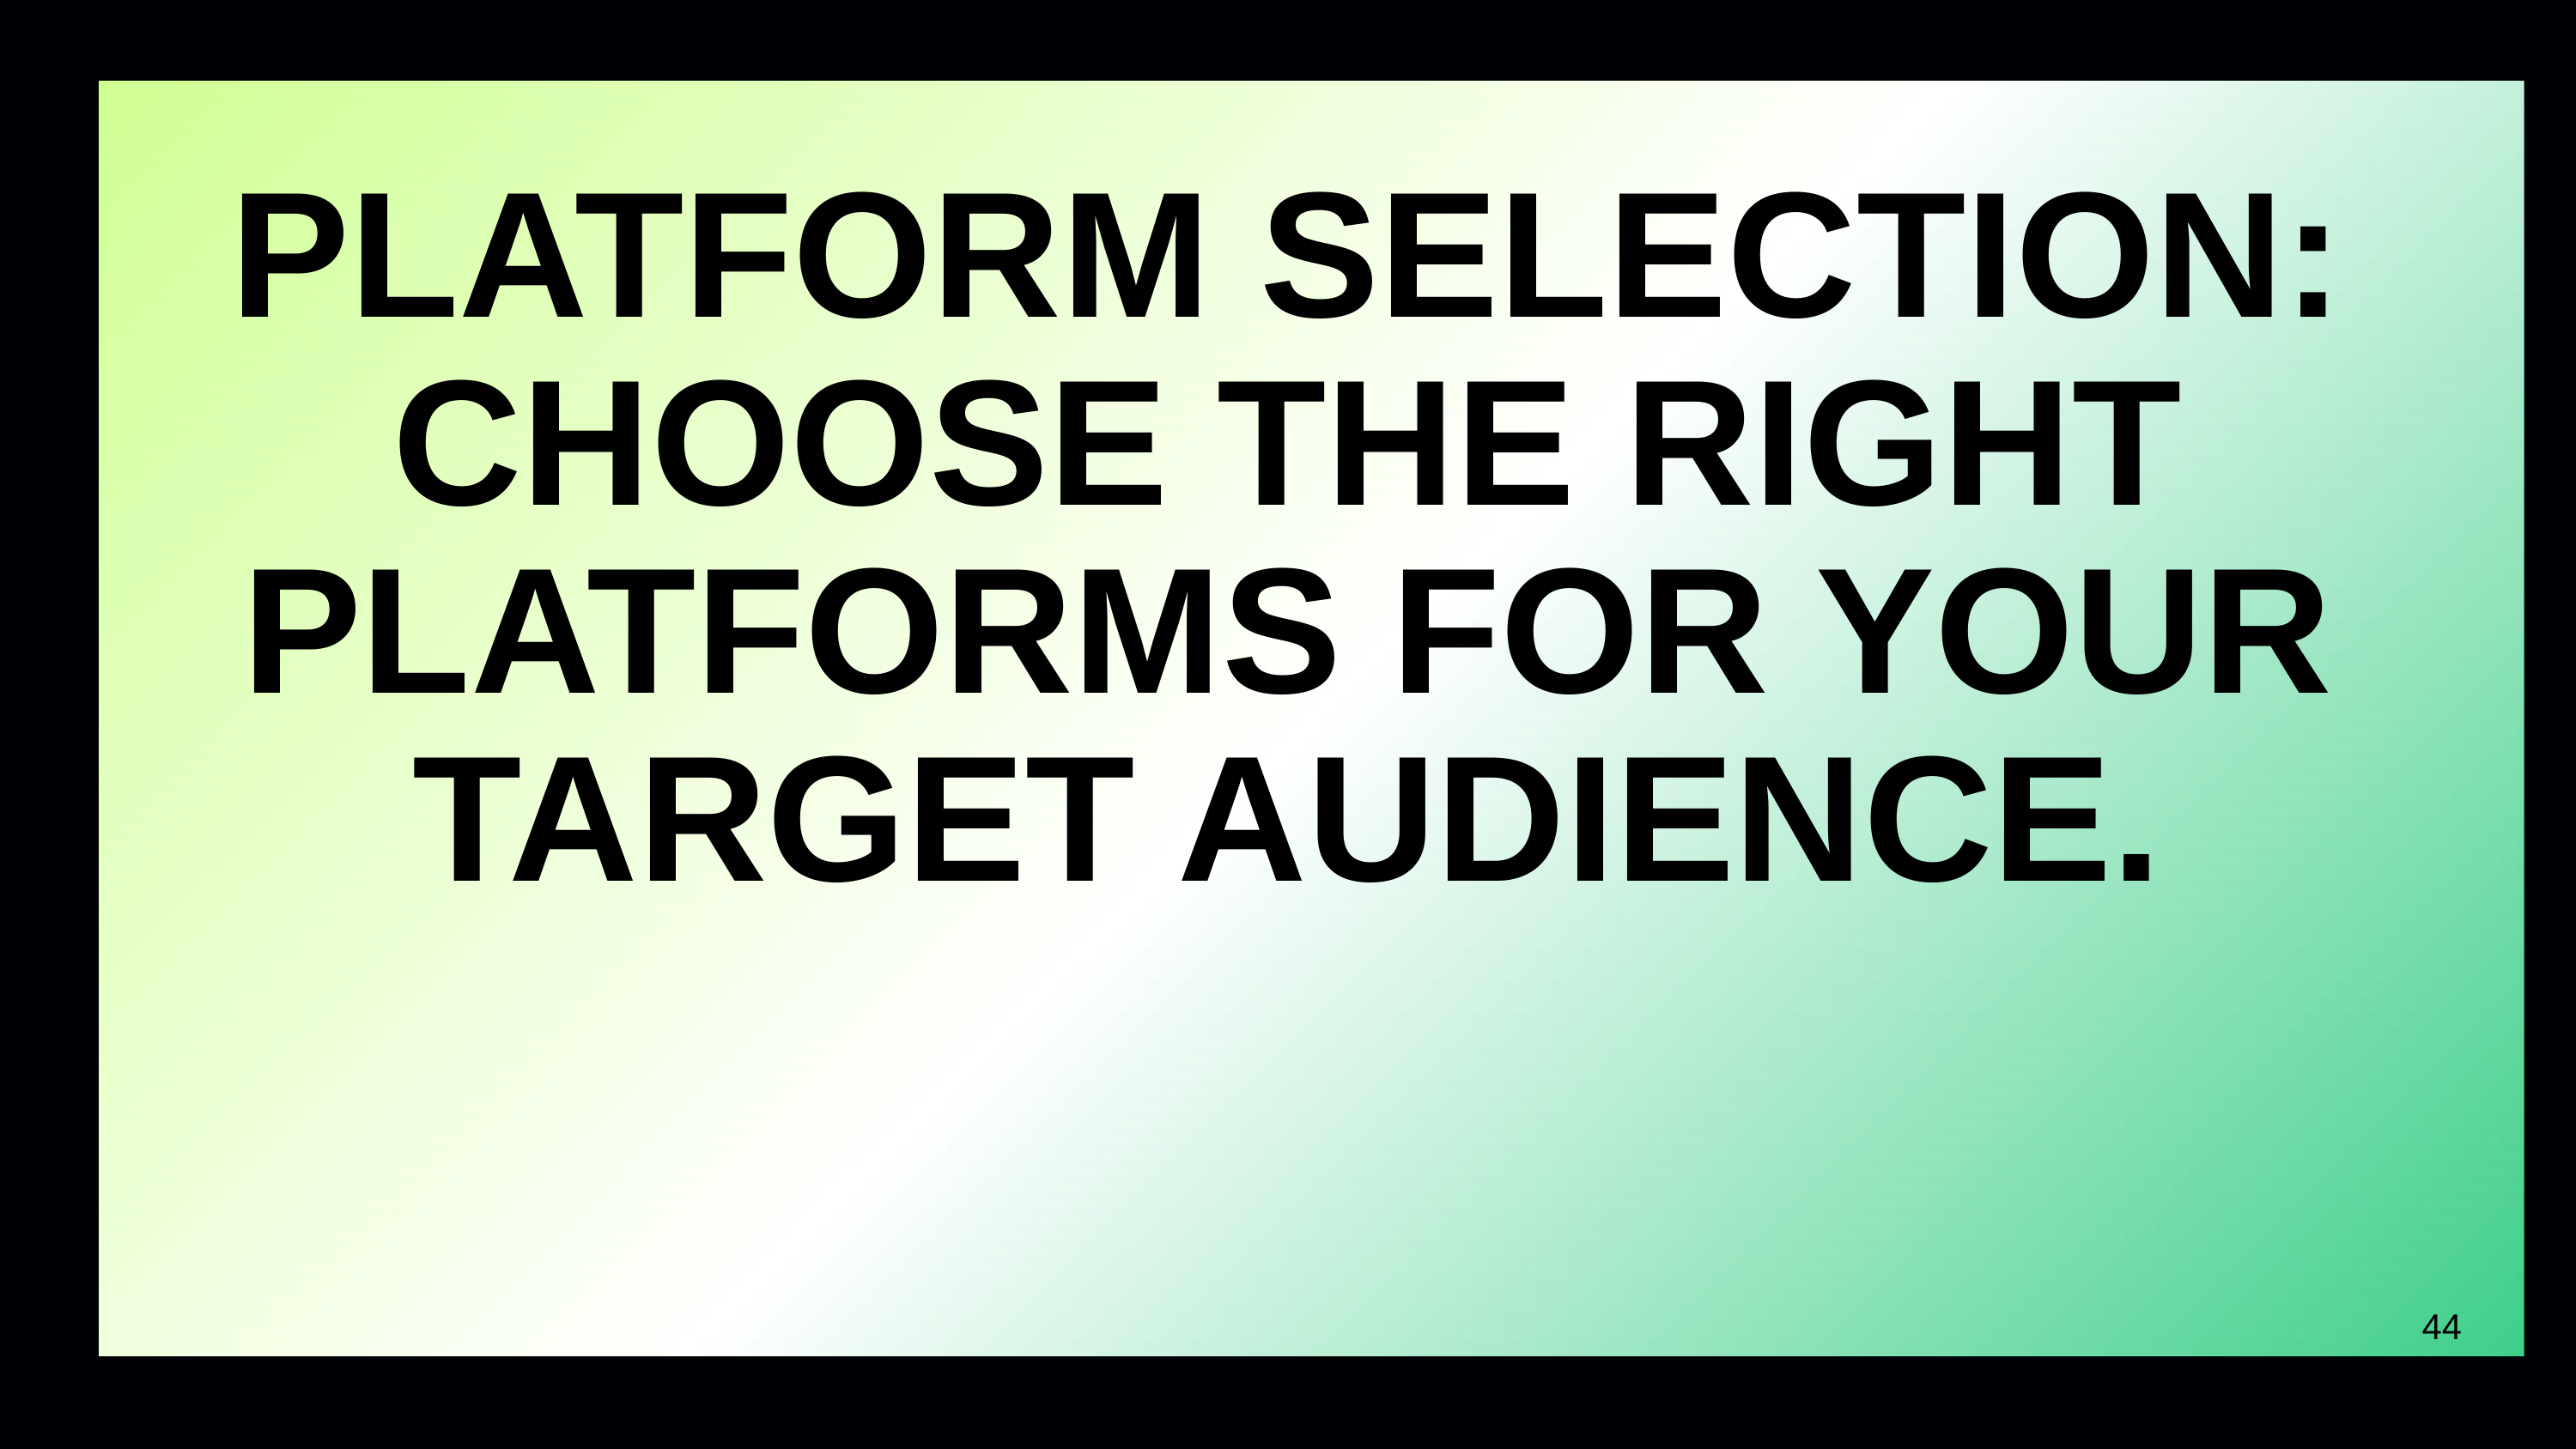

PLATFORM SELECTION: CHOOSE THE RIGHT PLATFORMS FOR YOUR TARGET AUDIENCE.

44